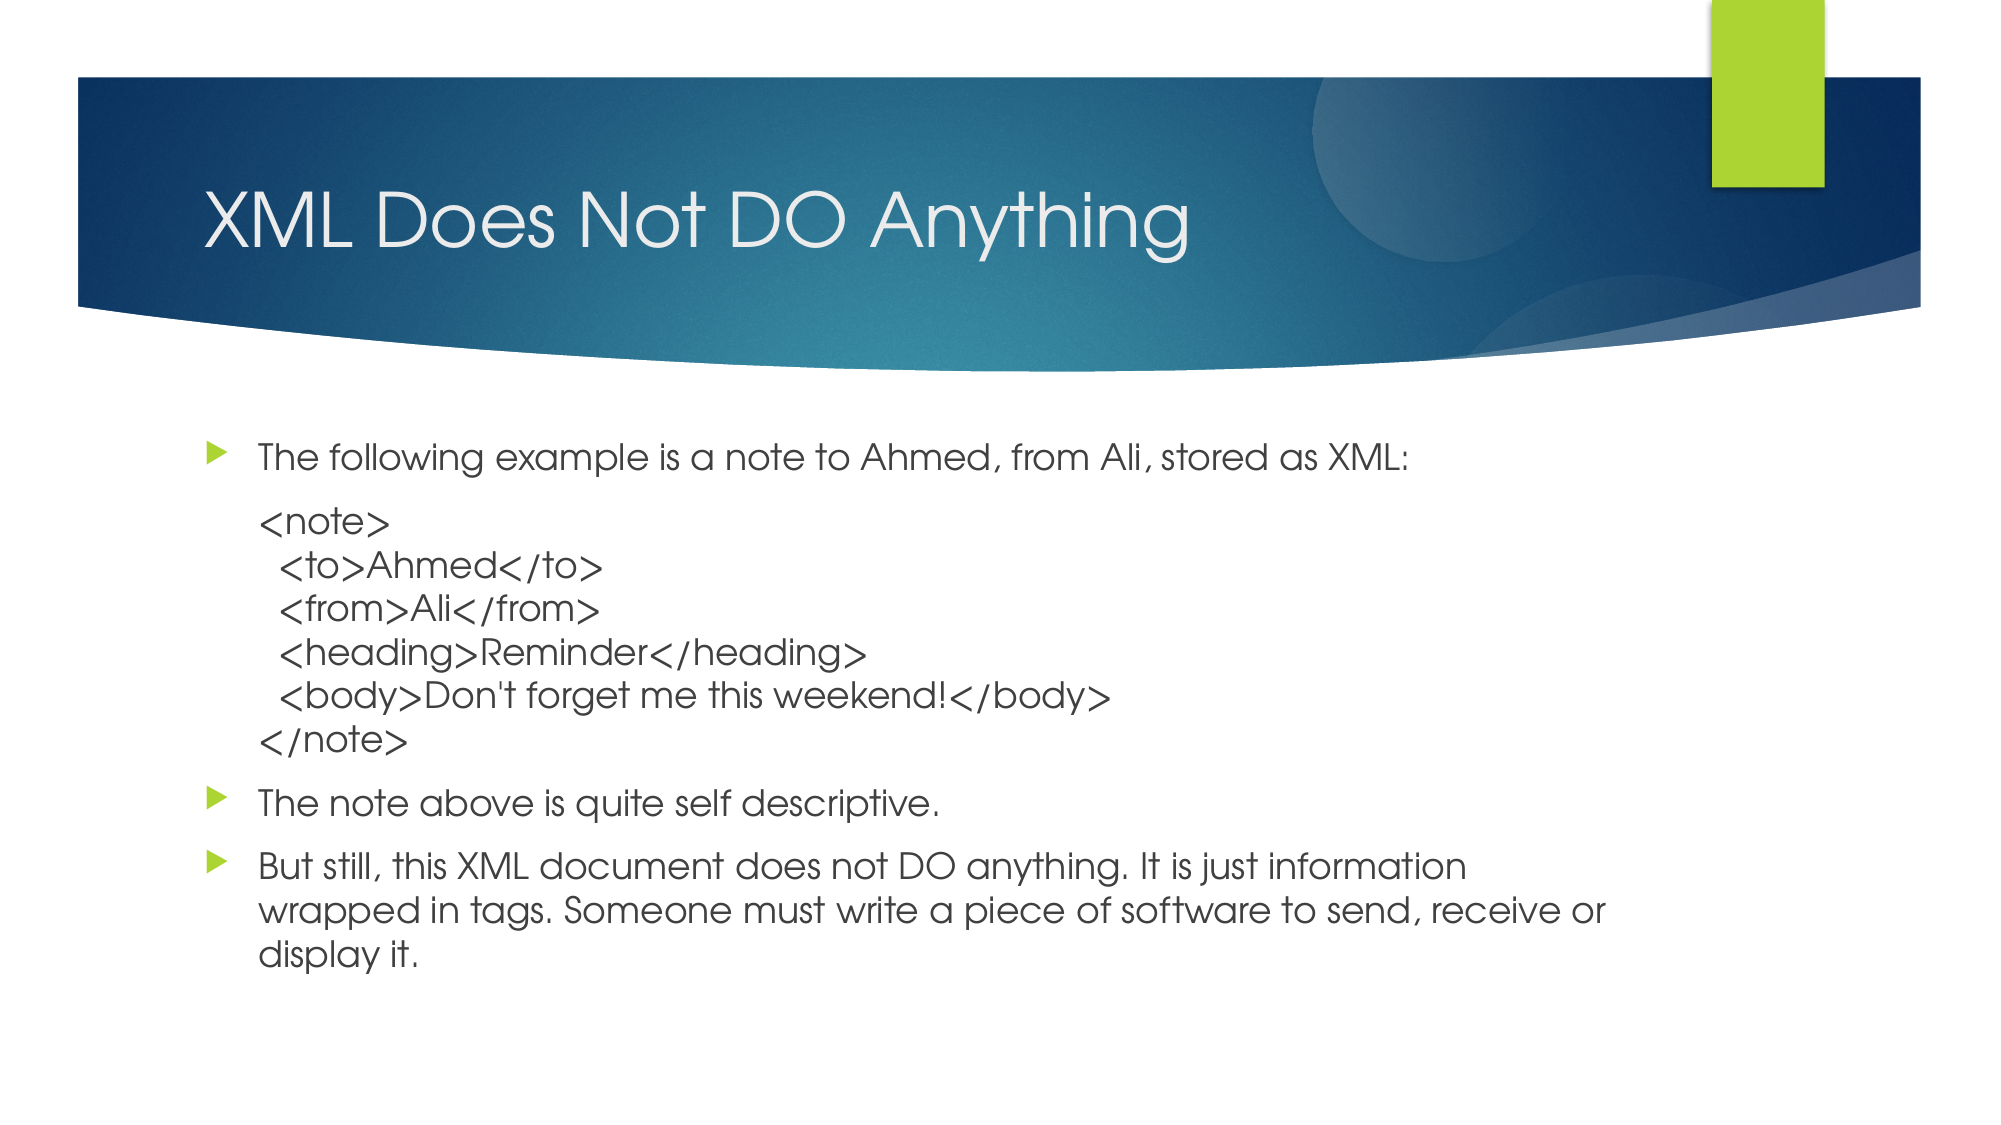

XML Does Not DO Anything
The following example is a note to Ahmed, from Ali, stored as XML:
	<note>
  <to>Ahmed</to>
  <from>Ali</from>
  <heading>Reminder</heading>
  <body>Don't forget me this weekend!</body>
</note>
The note above is quite self descriptive.
But still, this XML document does not DO anything. It is just information wrapped in tags. Someone must write a piece of software to send, receive or display it.